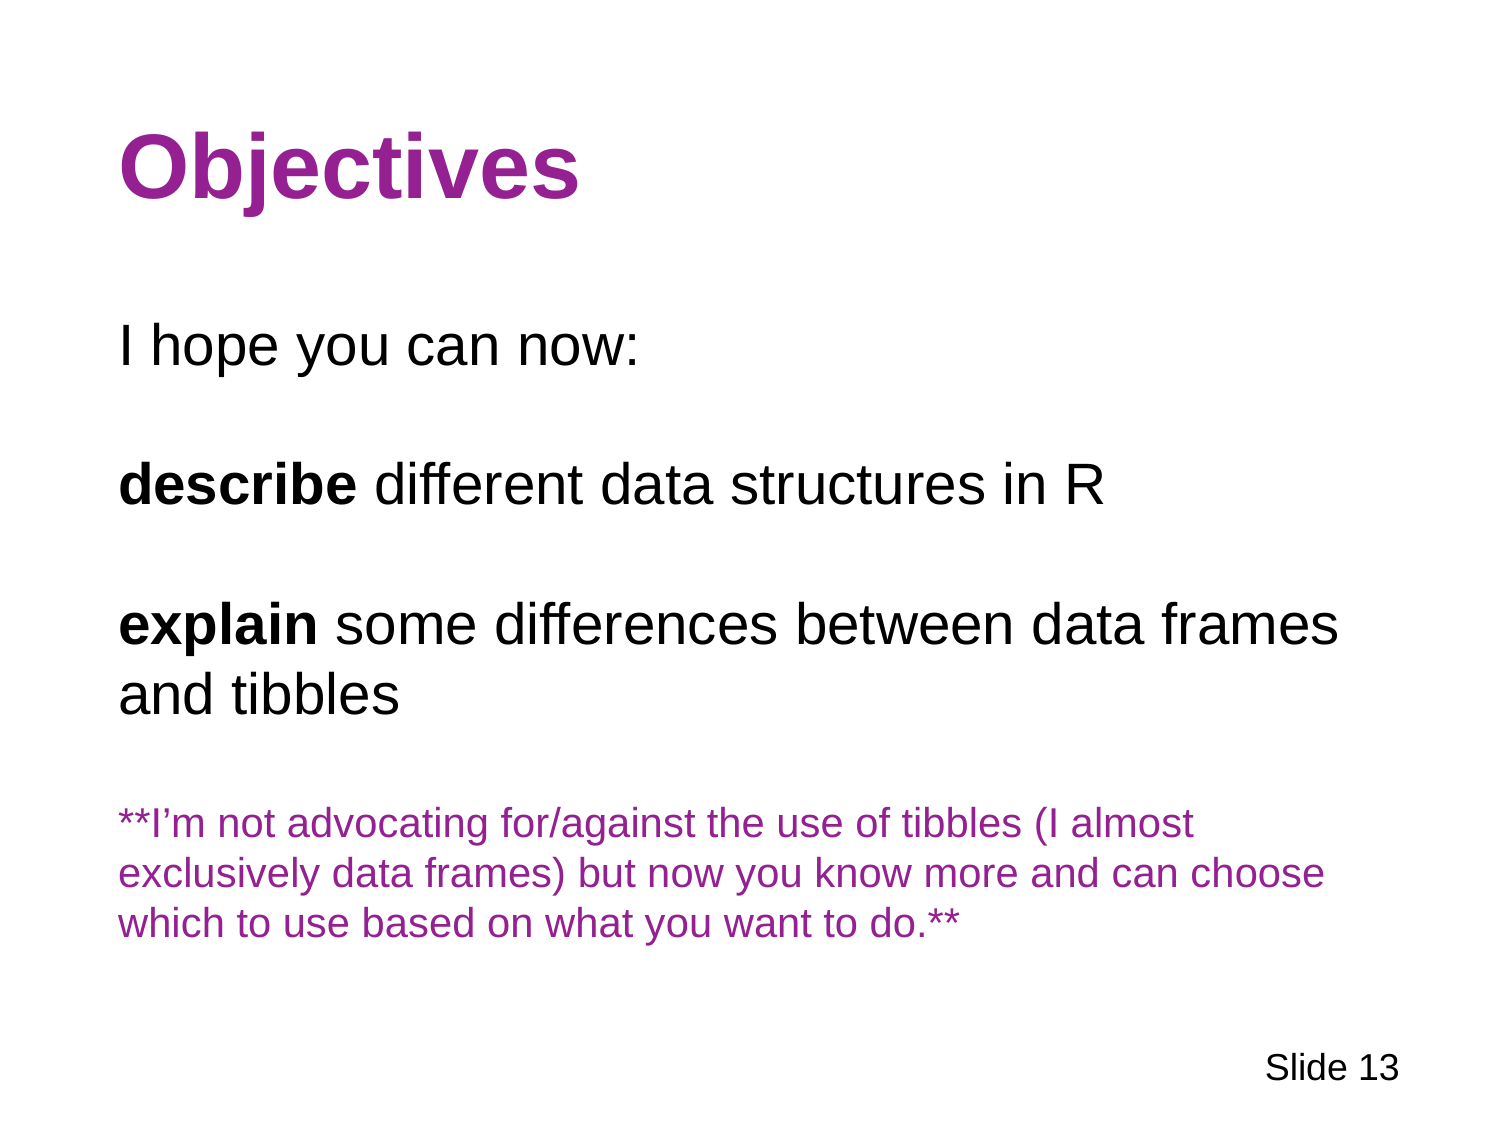

# Objectives
I hope you can now:

describe different data structures in R

explain some differences between data frames and tibbles

**I’m not advocating for/against the use of tibbles (I almost exclusively data frames) but now you know more and can choose which to use based on what you want to do.**

Slide 13